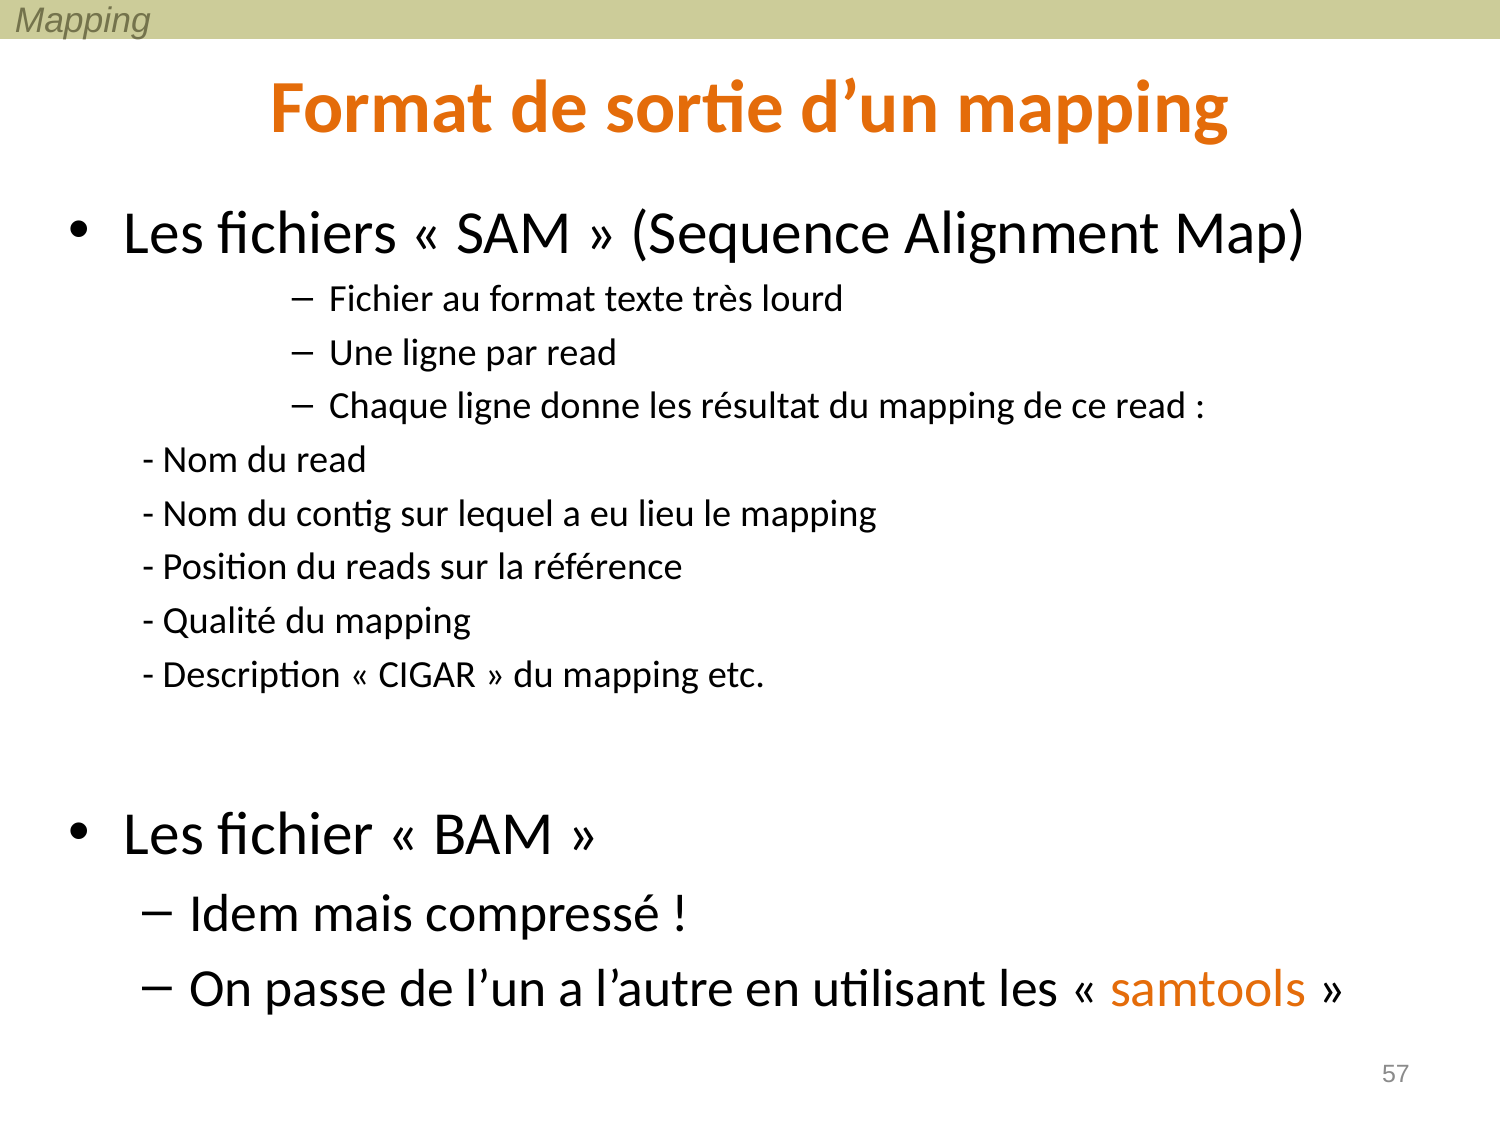

Mapping
# Format de sortie d’un mapping
Les fichiers « SAM » (Sequence Alignment Map)
Fichier au format texte très lourd
Une ligne par read
Chaque ligne donne les résultat du mapping de ce read :
	- Nom du read
	- Nom du contig sur lequel a eu lieu le mapping
	- Position du reads sur la référence
	- Qualité du mapping
	- Description « CIGAR » du mapping etc.

Les fichier « BAM »
Idem mais compressé !
On passe de l’un a l’autre en utilisant les « samtools »

57